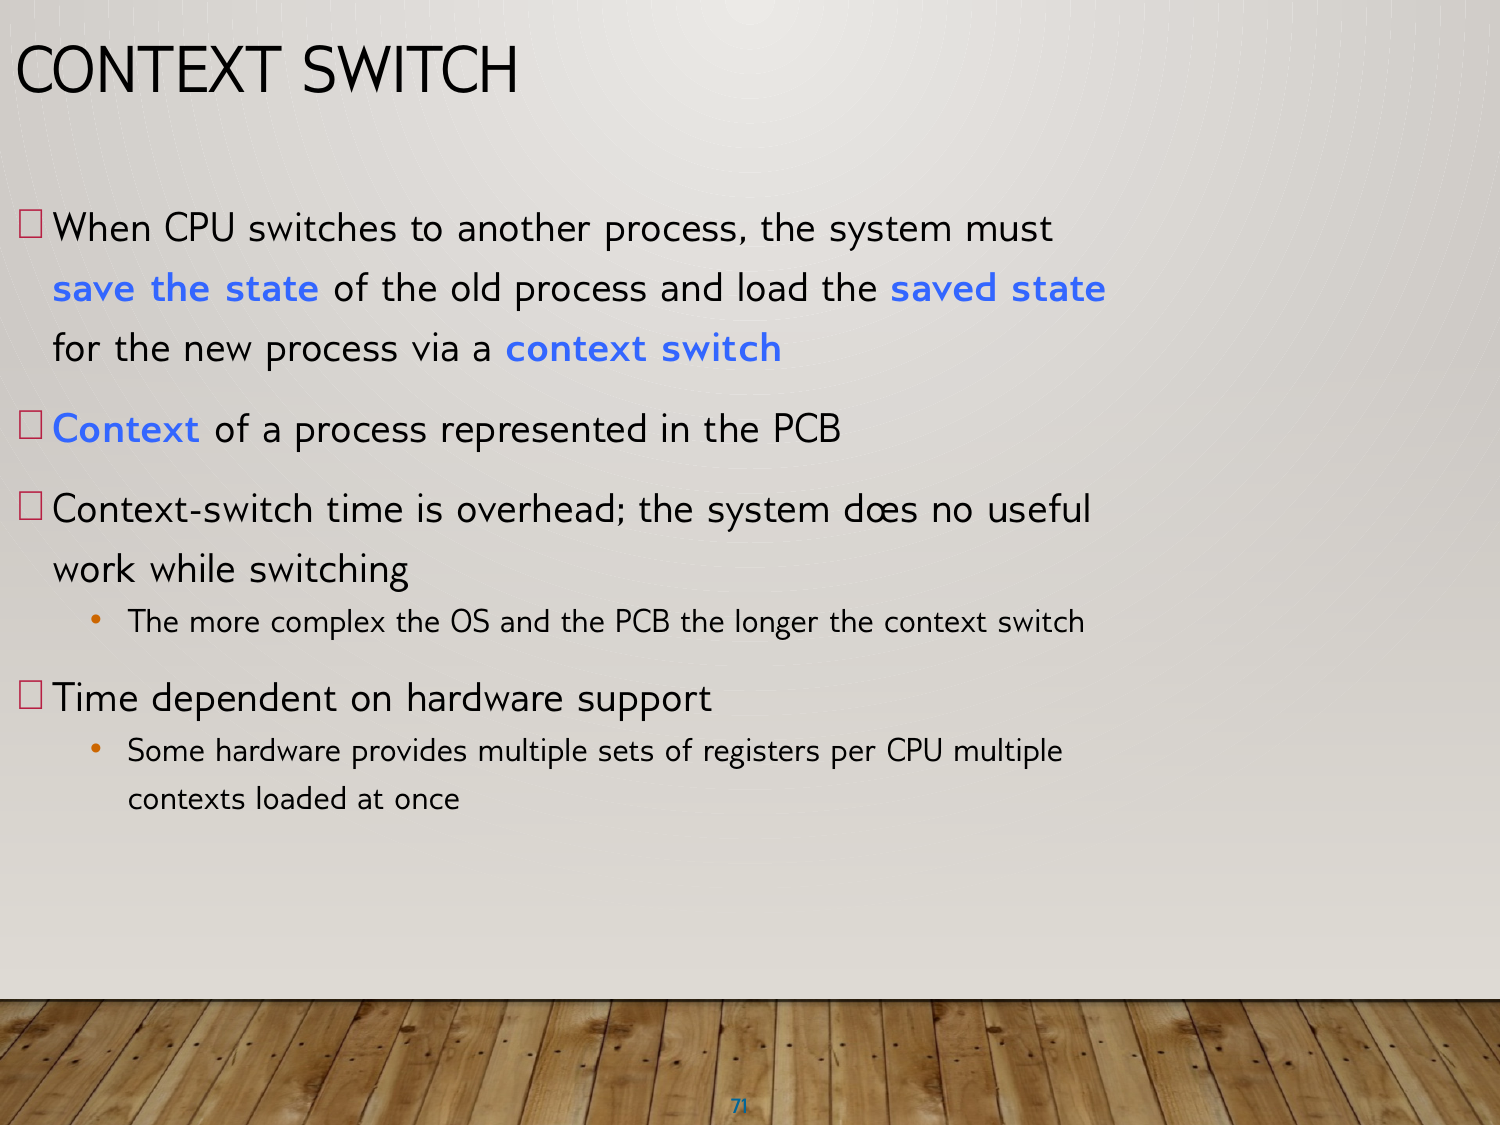

Context Switch
When CPU switches to another process, the system must save the state of the old process and load the saved state for the new process via a context switch
Context of a process represented in the PCB
Context-switch time is overhead; the system does no useful work while switching
The more complex the OS and the PCB the longer the context switch
Time dependent on hardware support
Some hardware provides multiple sets of registers per CPU multiple contexts loaded at once
71